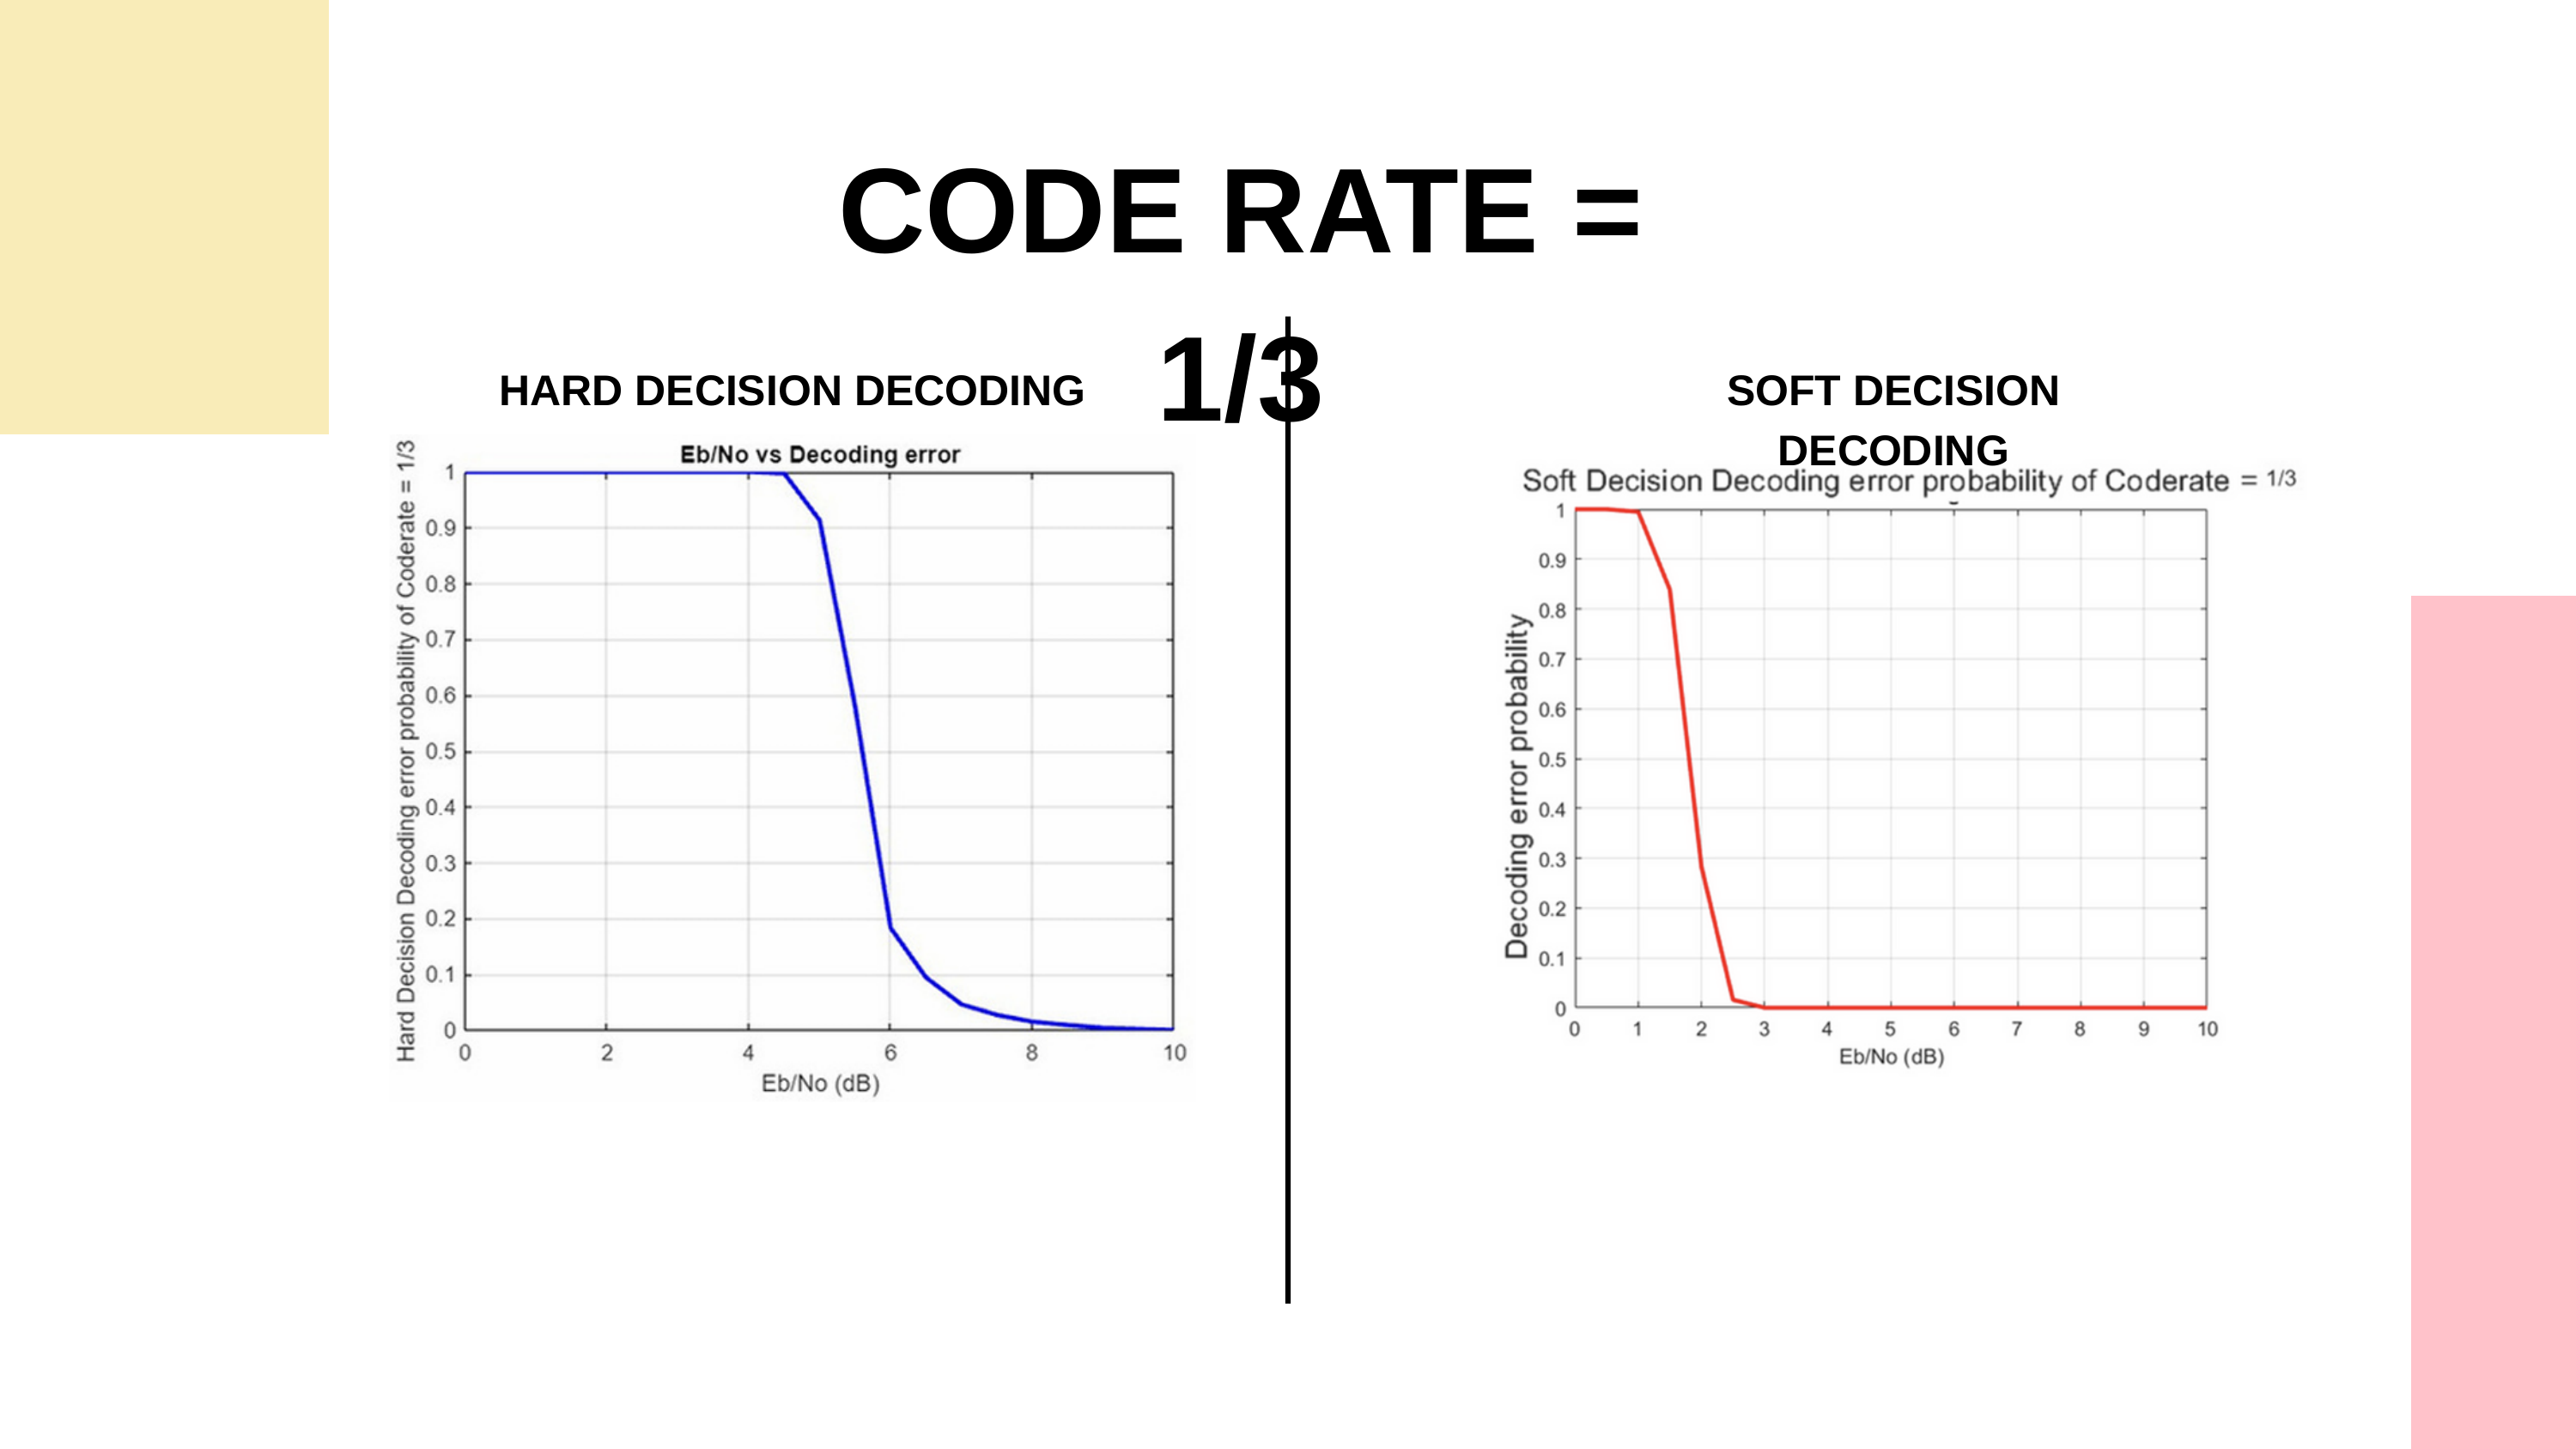

CODE RATE = 1/3

SOFT DECISION DECODING
HARD DECISION DECODING